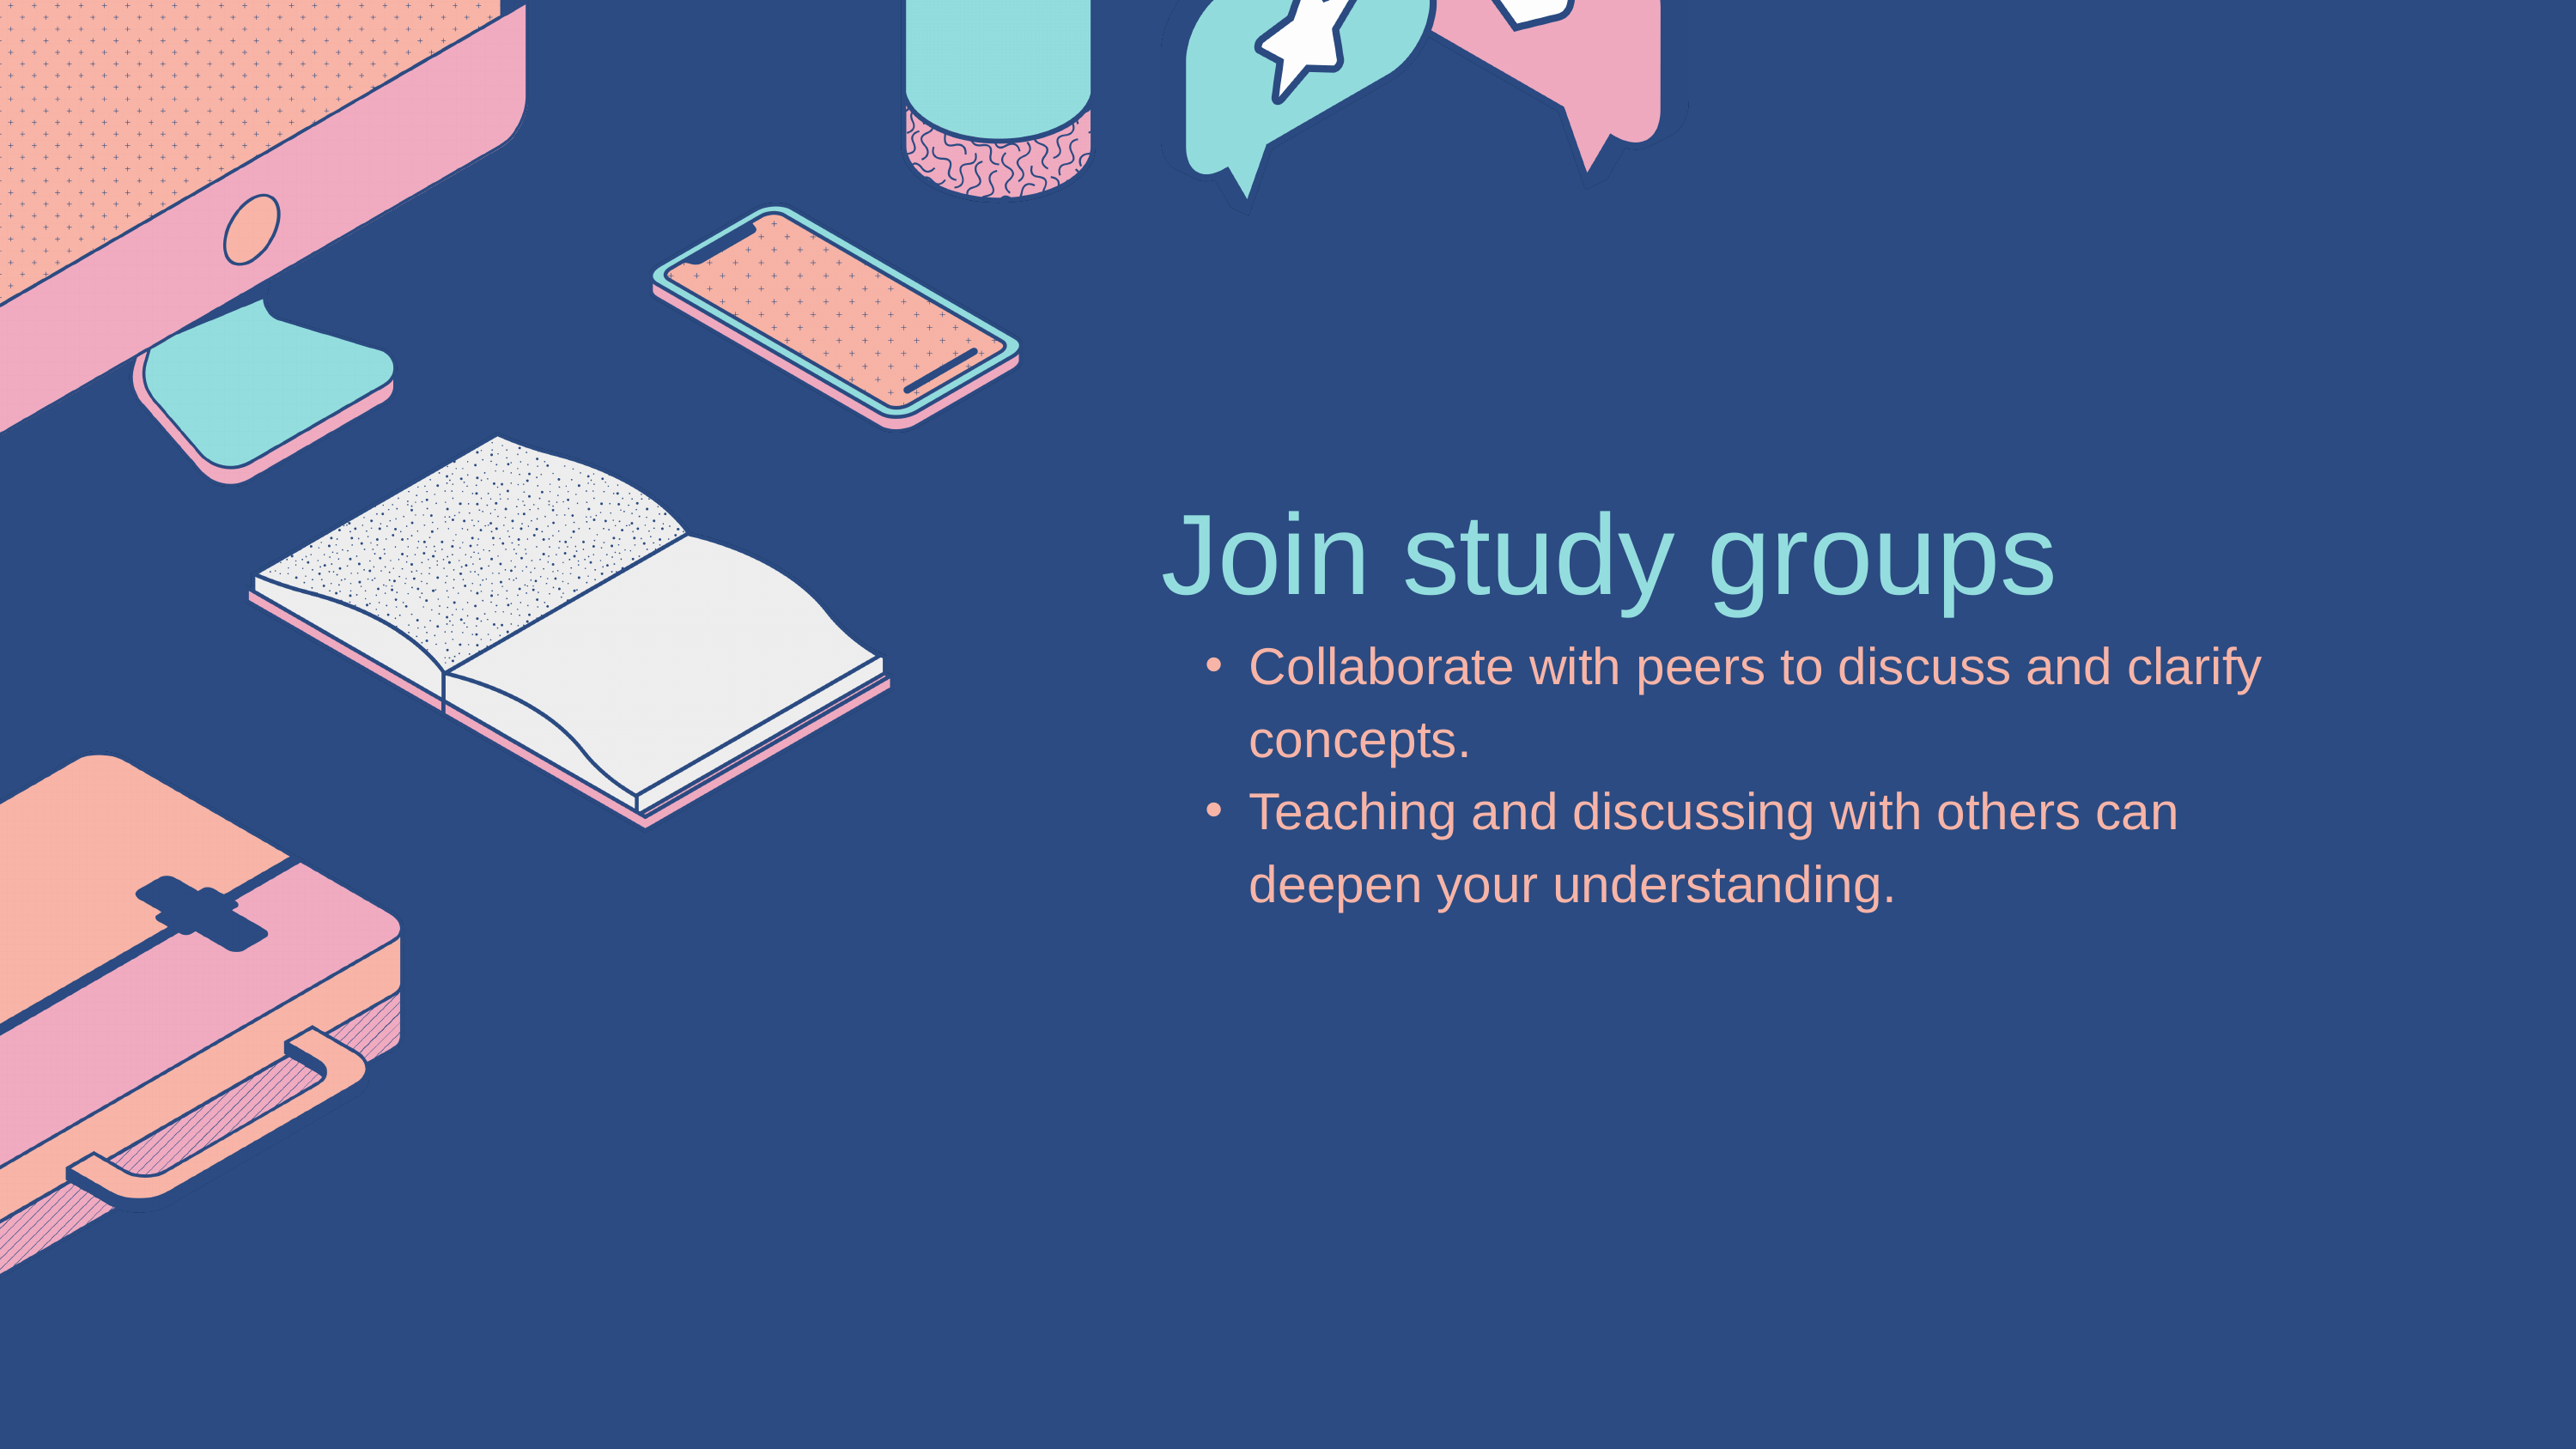

Join study groups
Collaborate with peers to discuss and clarify concepts.
Teaching and discussing with others can deepen your understanding.